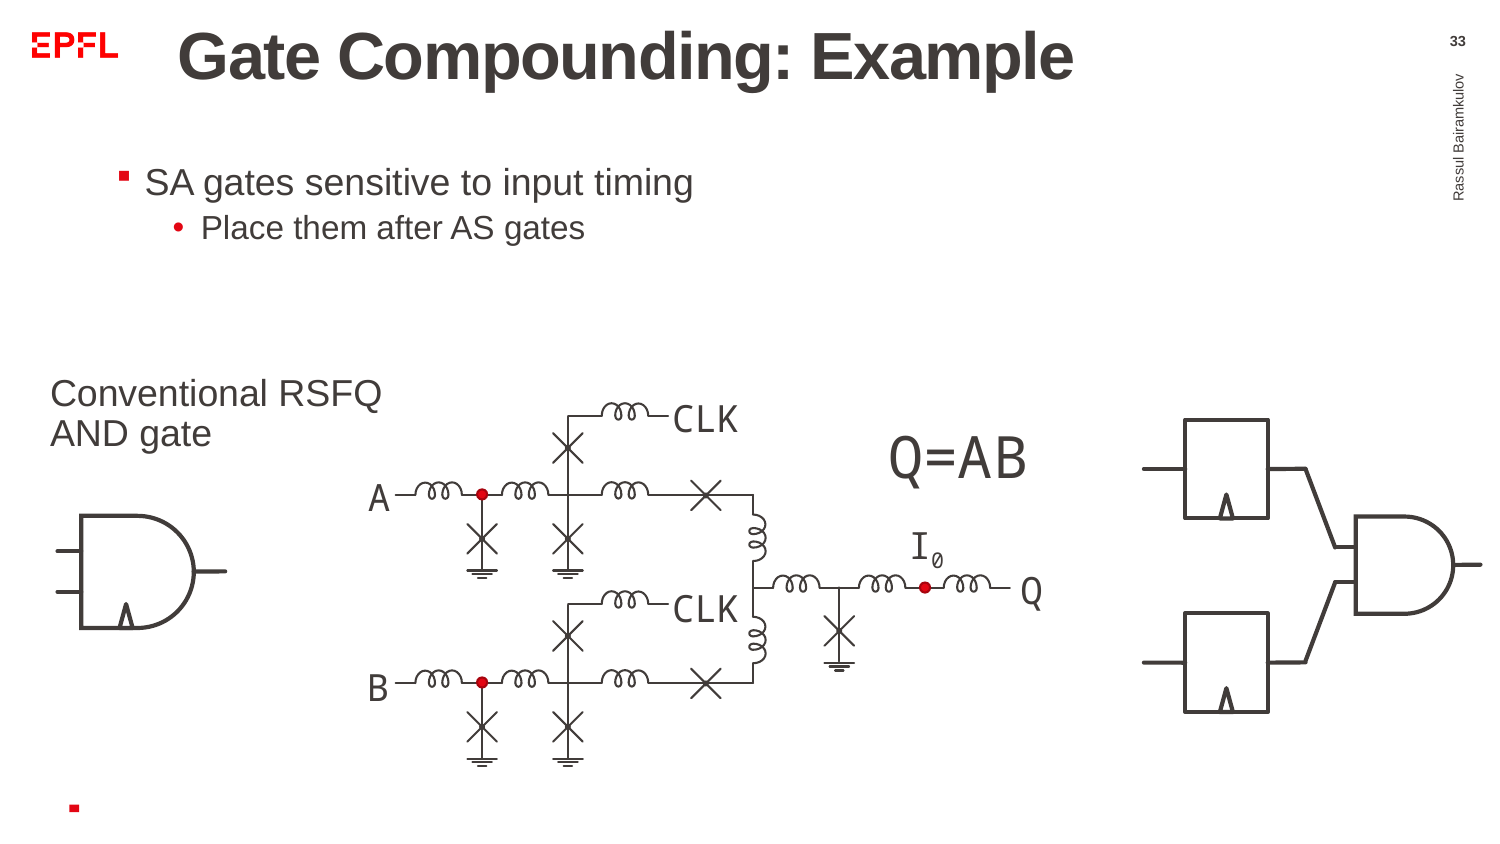

# Gate Compounding: Example
33
SA gates sensitive to input timing
Place them after AS gates
Rassul Bairamkulov
Conventional RSFQ AND gate
CLK

A
I0
Q
CLK
B
AS
Q=AB

SA

AS